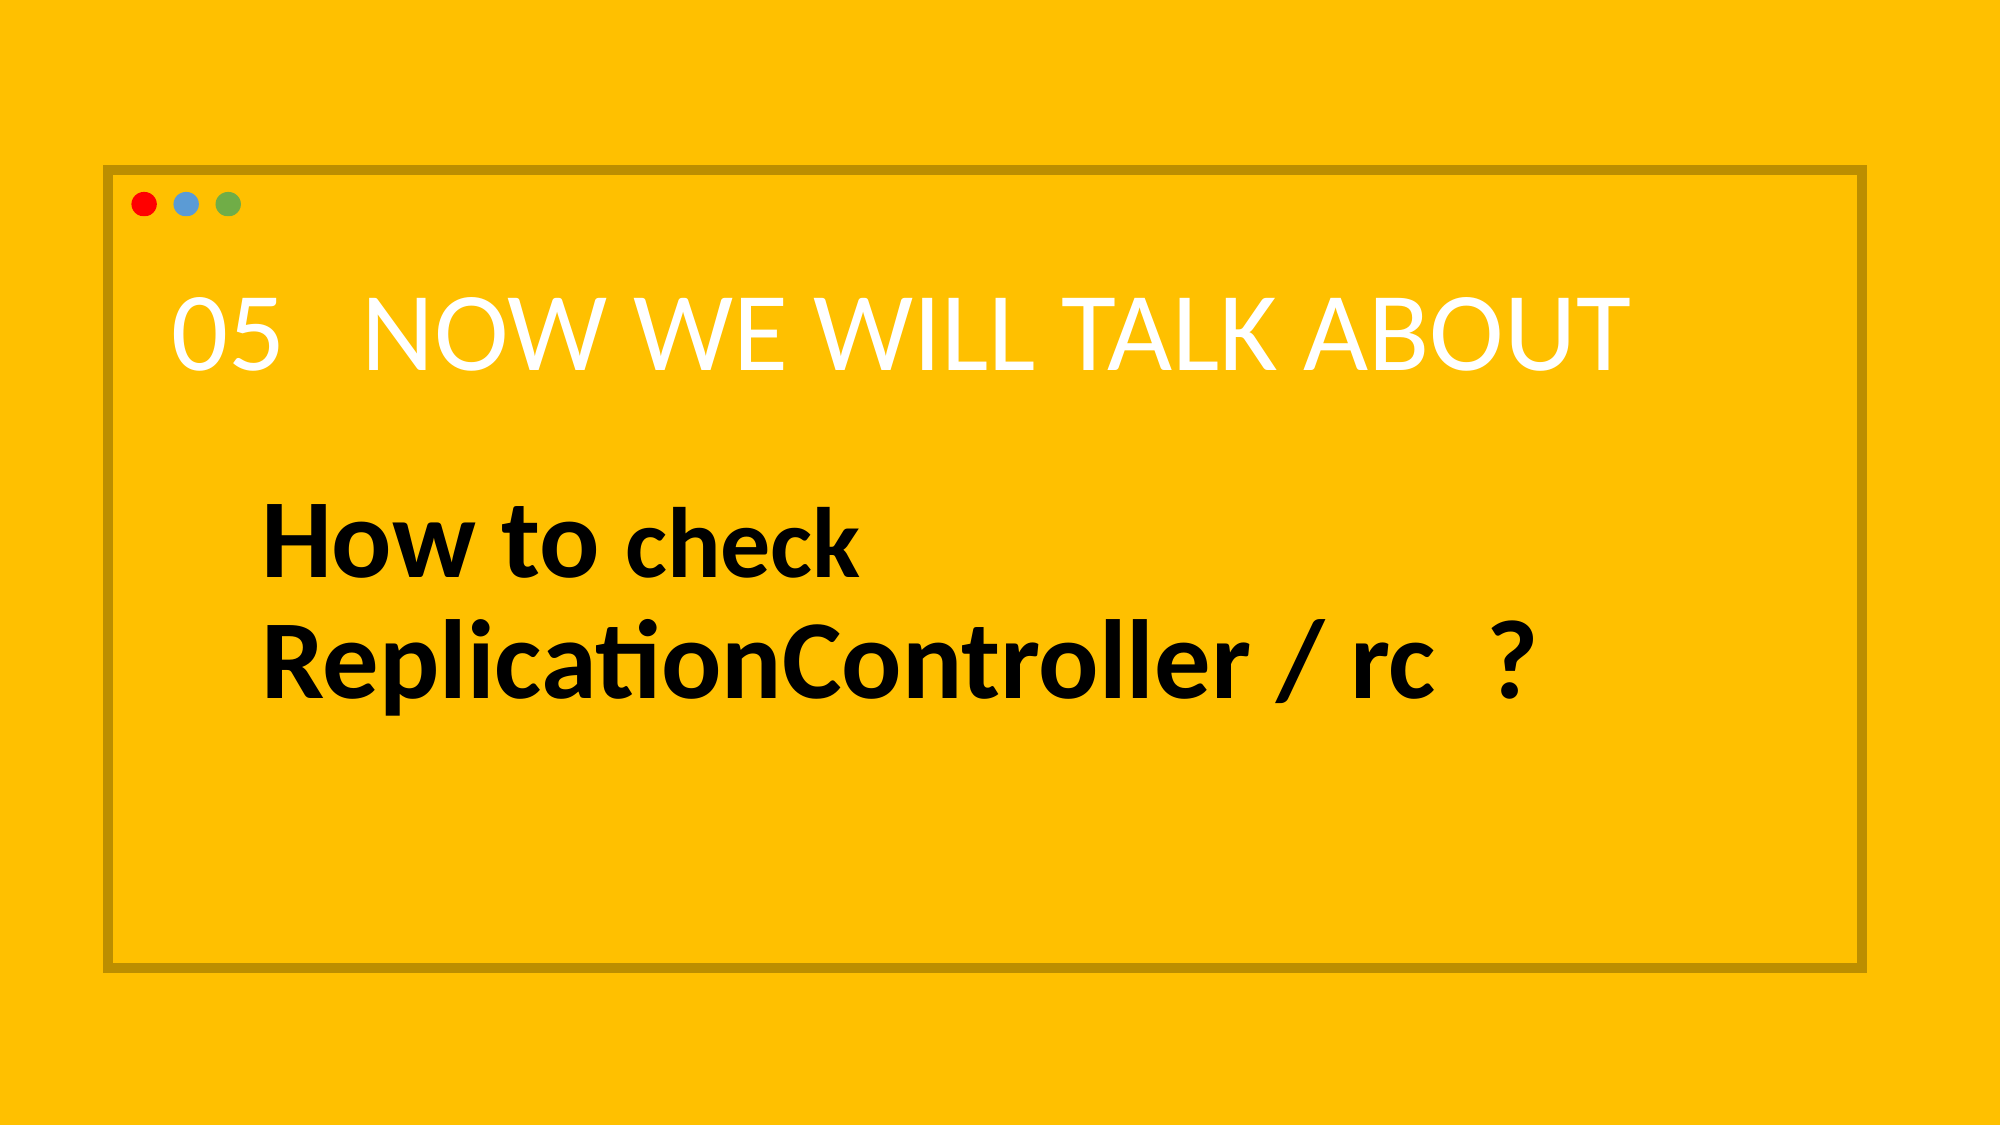

05   NOW WE WILL TALK ABOUT
How to check ReplicationController / rc  ?